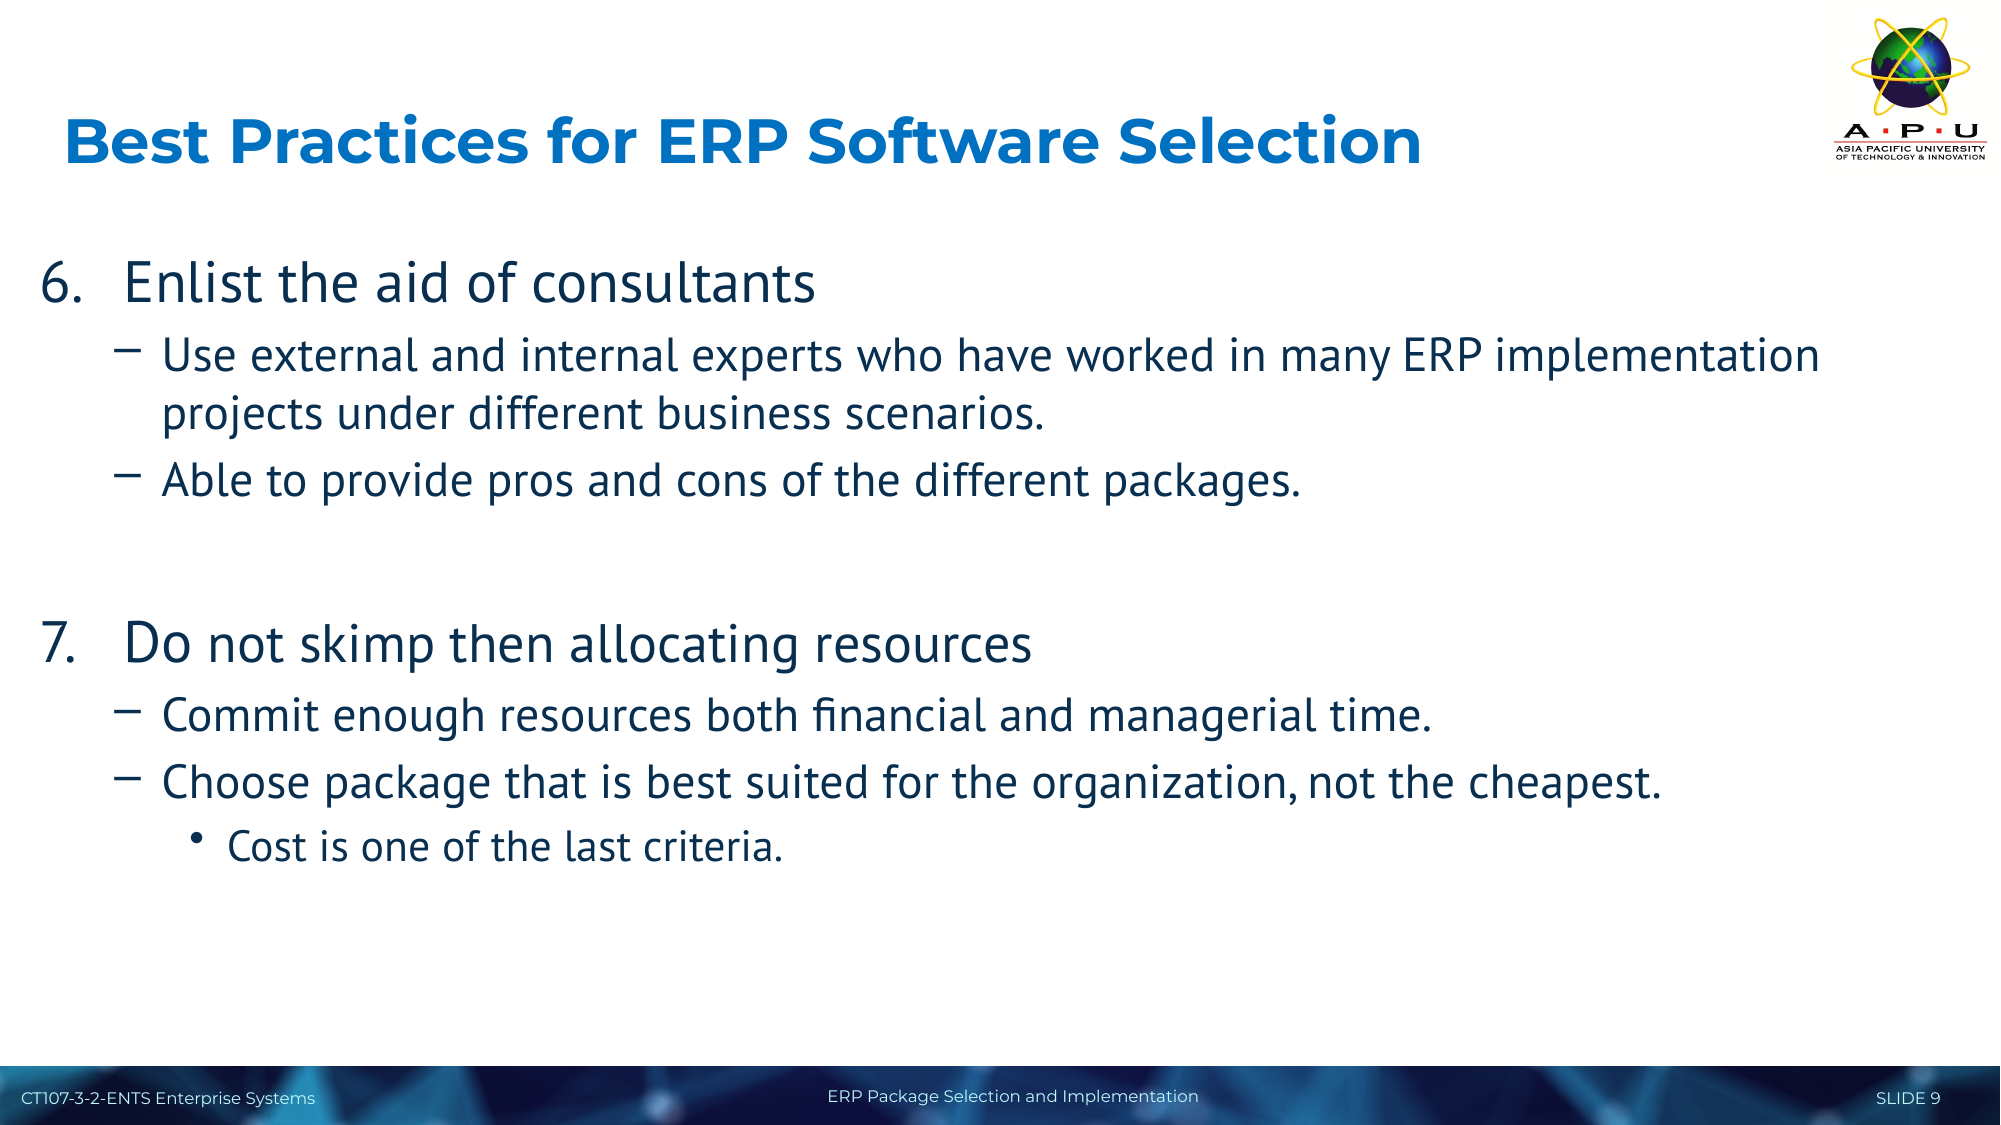

# Best Practices for ERP Software Selection
Enlist the aid of consultants
Use external and internal experts who have worked in many ERP implementation projects under different business scenarios.
Able to provide pros and cons of the different packages.

Do not skimp then allocating resources
Commit enough resources both financial and managerial time.
Choose package that is best suited for the organization, not the cheapest.
Cost is one of the last criteria.